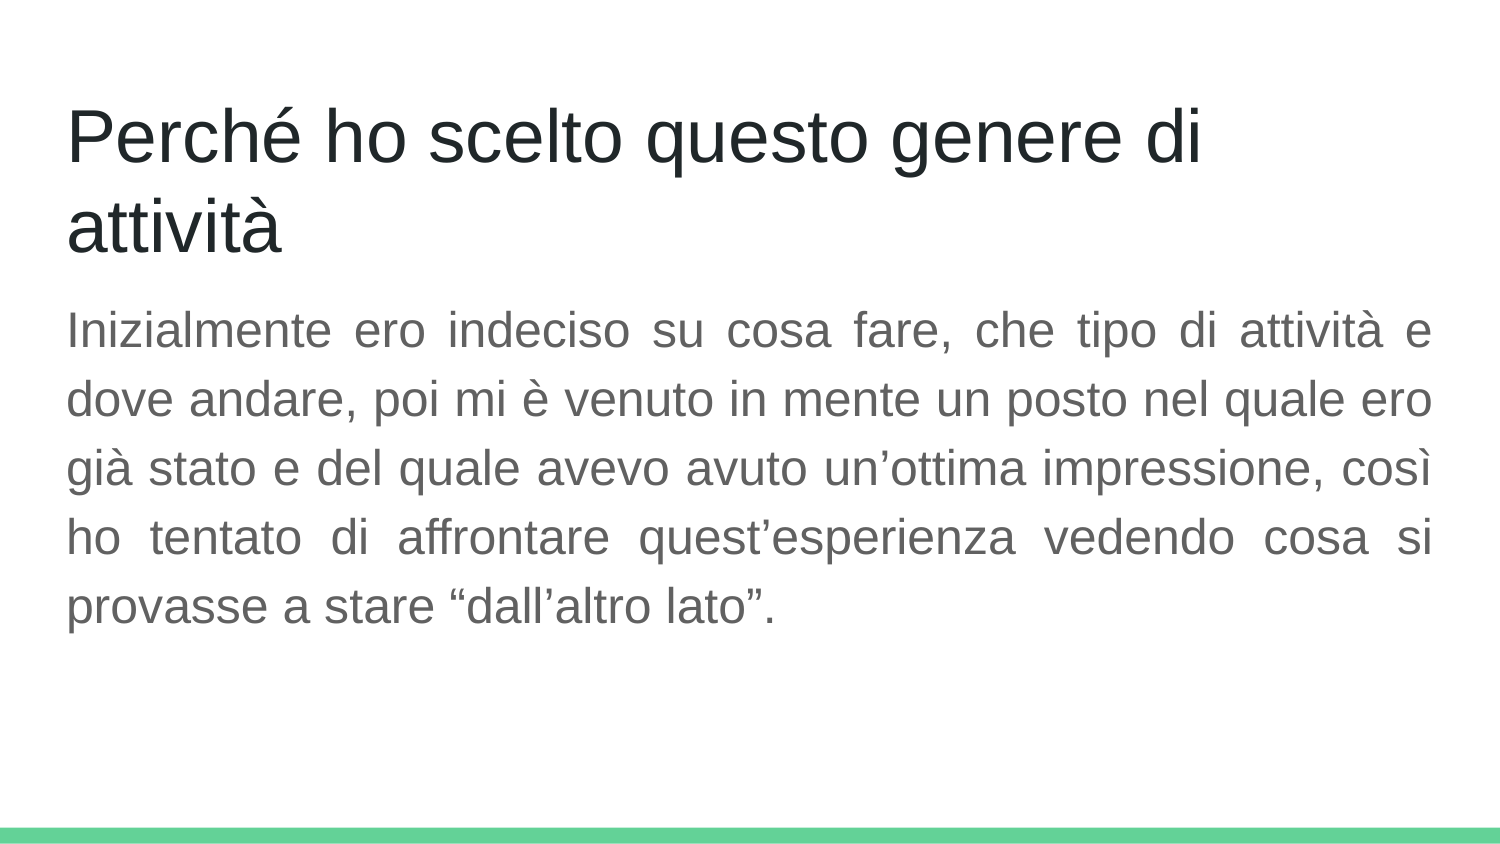

# Perché ho scelto questo genere di attività
Inizialmente ero indeciso su cosa fare, che tipo di attività e dove andare, poi mi è venuto in mente un posto nel quale ero già stato e del quale avevo avuto un’ottima impressione, così ho tentato di affrontare quest’esperienza vedendo cosa si provasse a stare “dall’altro lato”.